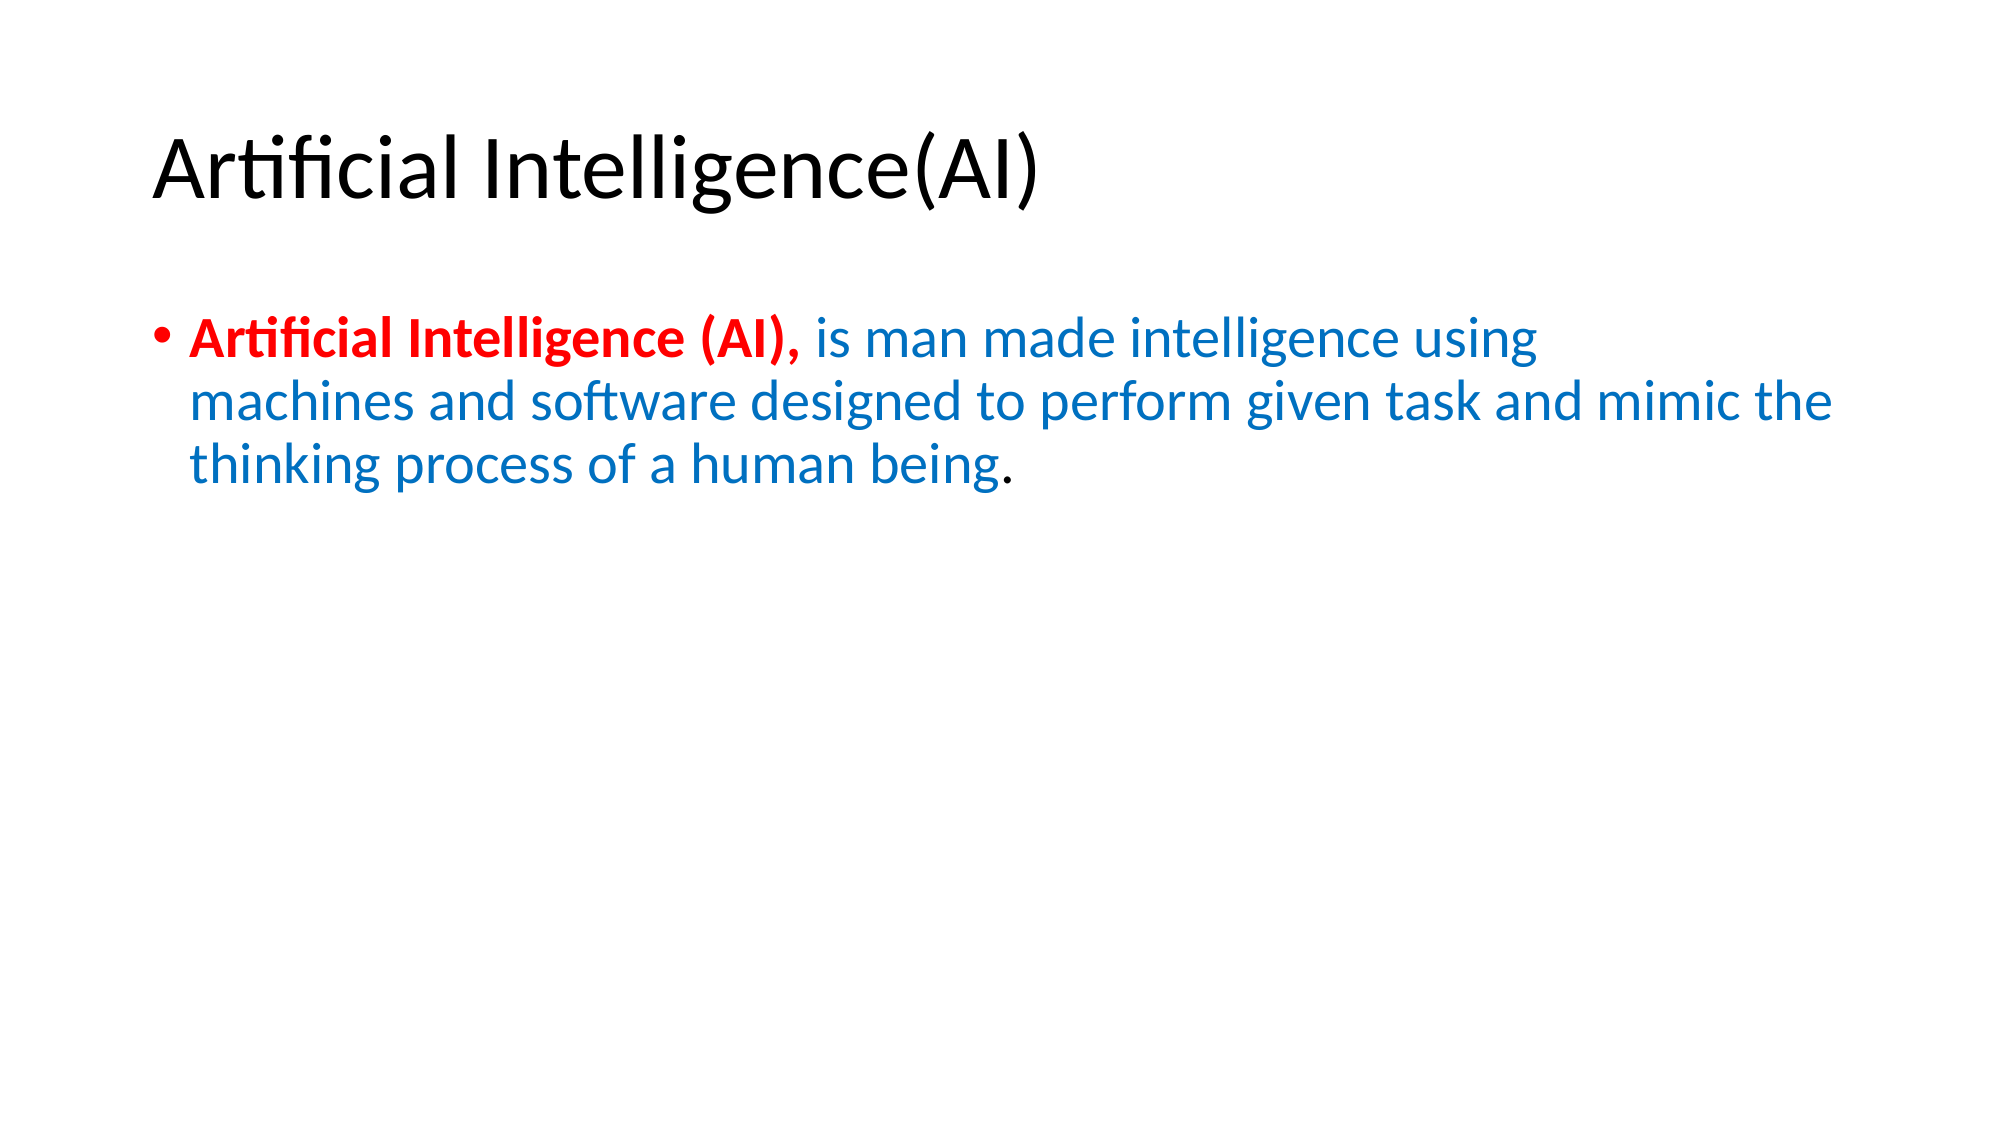

# Artificial Intelligence(AI)
Artificial Intelligence (AI), is man made intelligence using
machines and software designed to perform given task and mimic the thinking process of a human being.